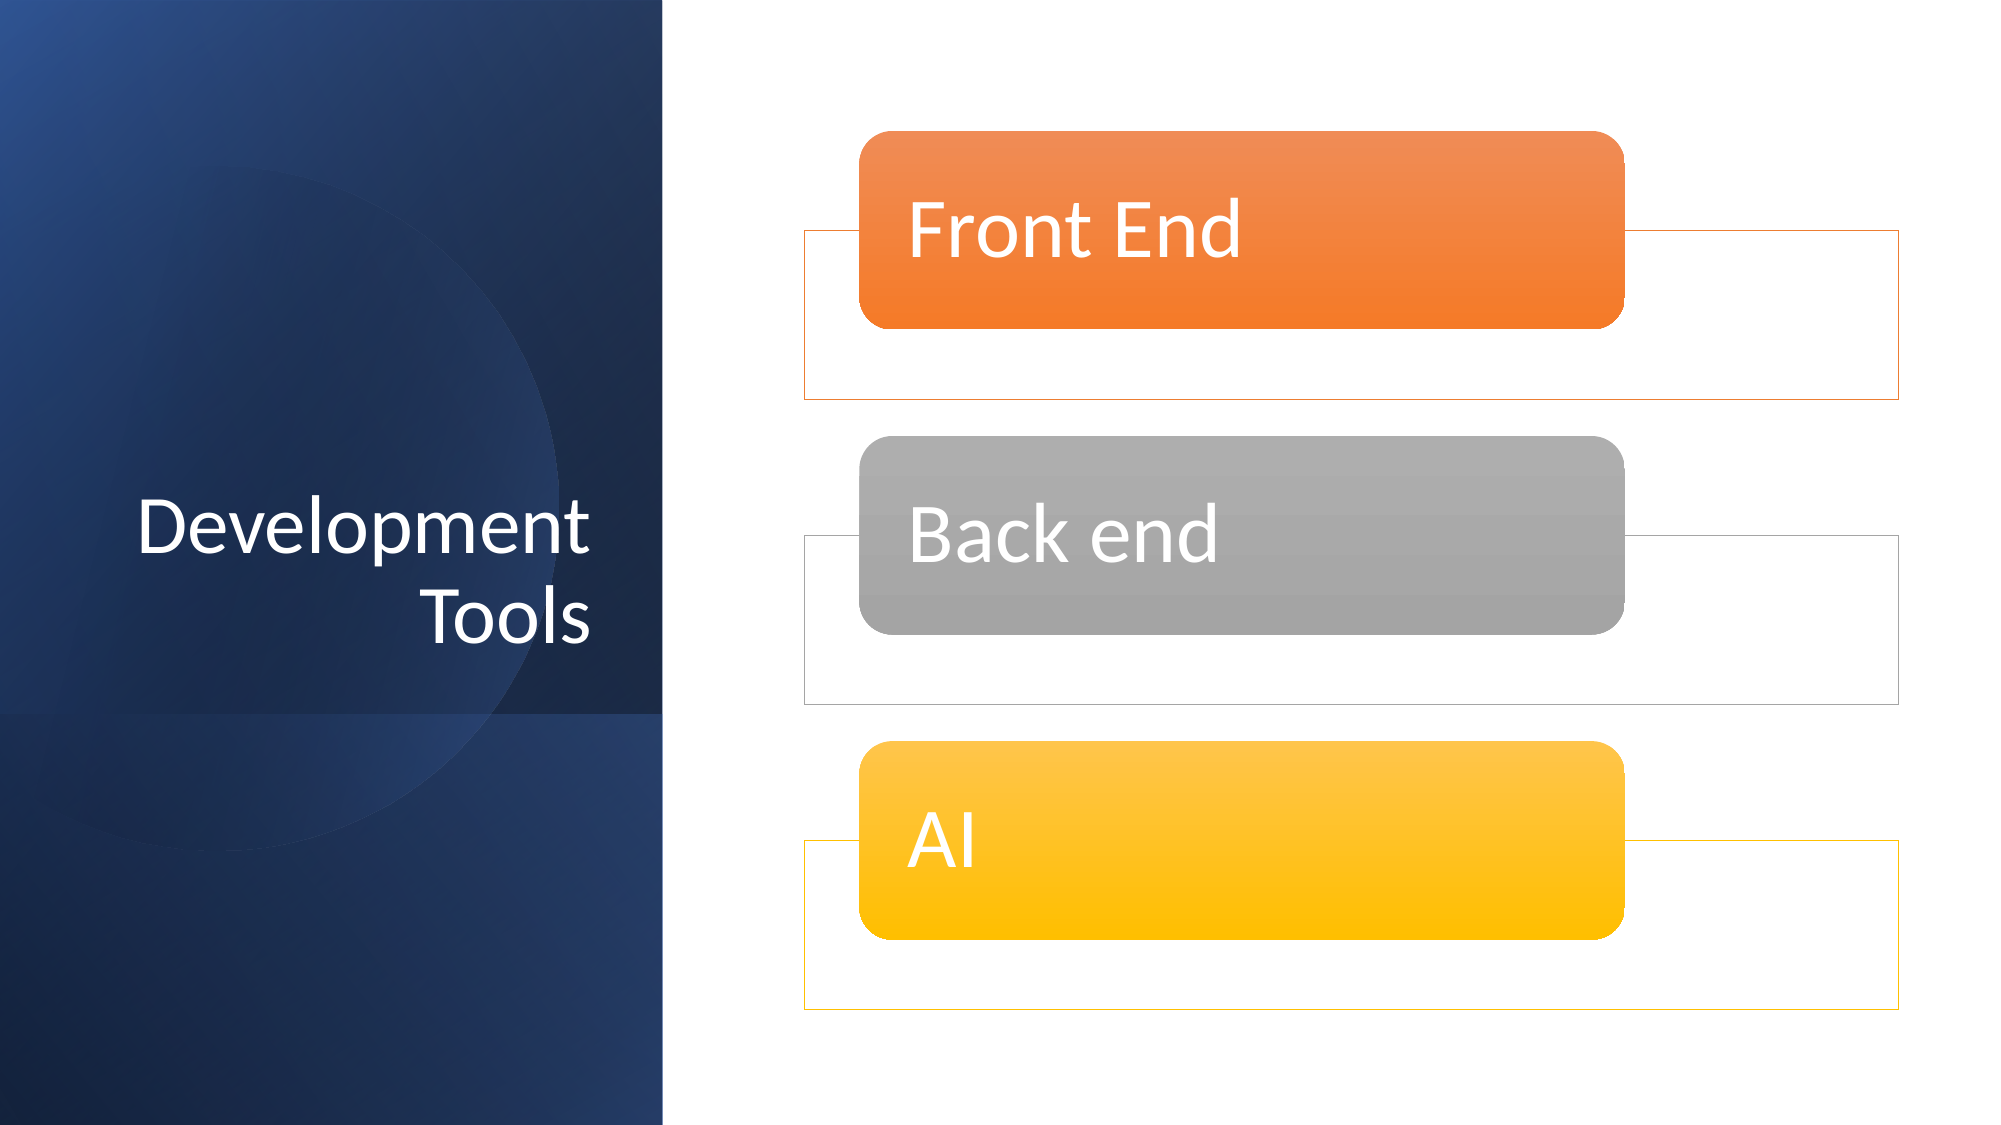

Front End
Back end
AI

# Development Tools